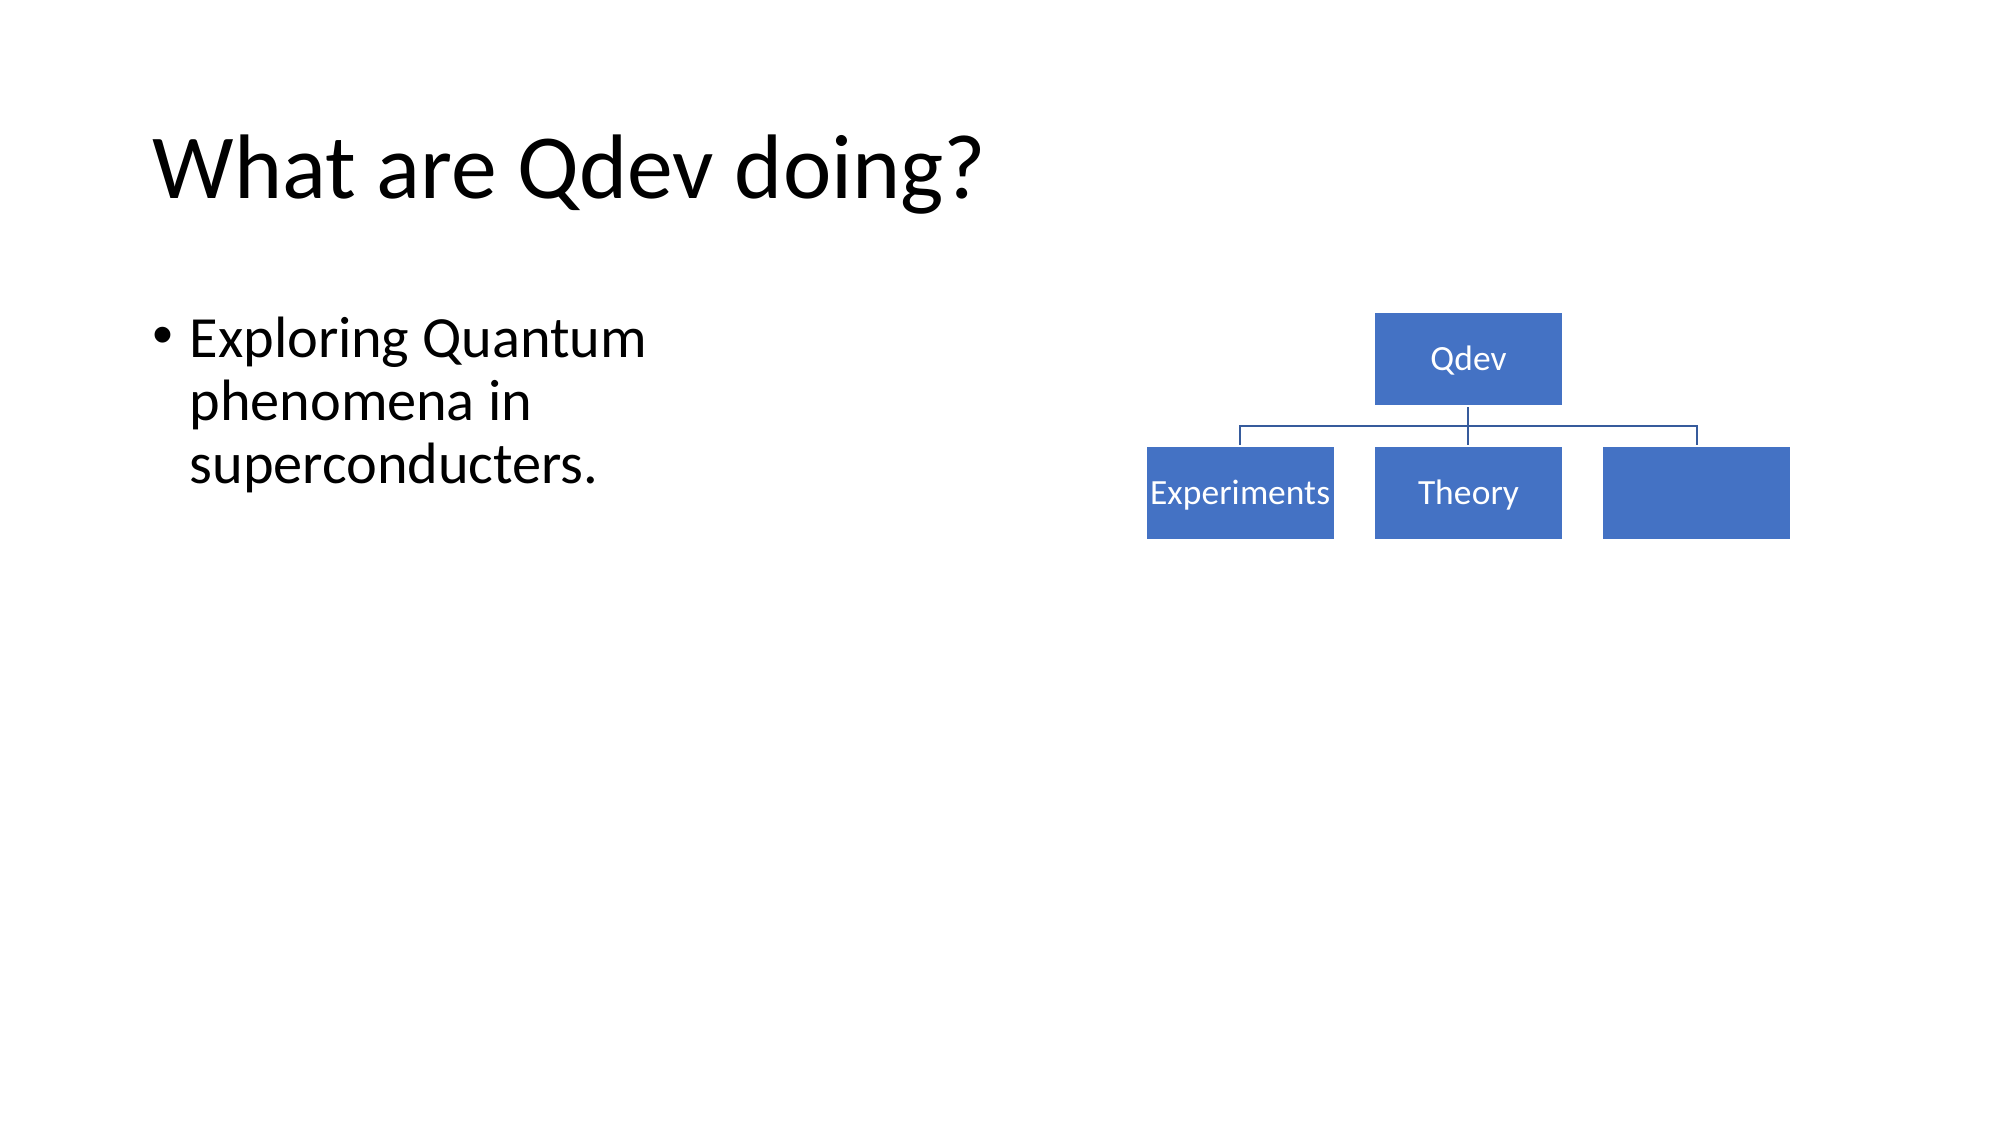

# What are Qdev doing?
Qdev
Experiments
Theory

Exploring Quantum phenomena in superconducters.